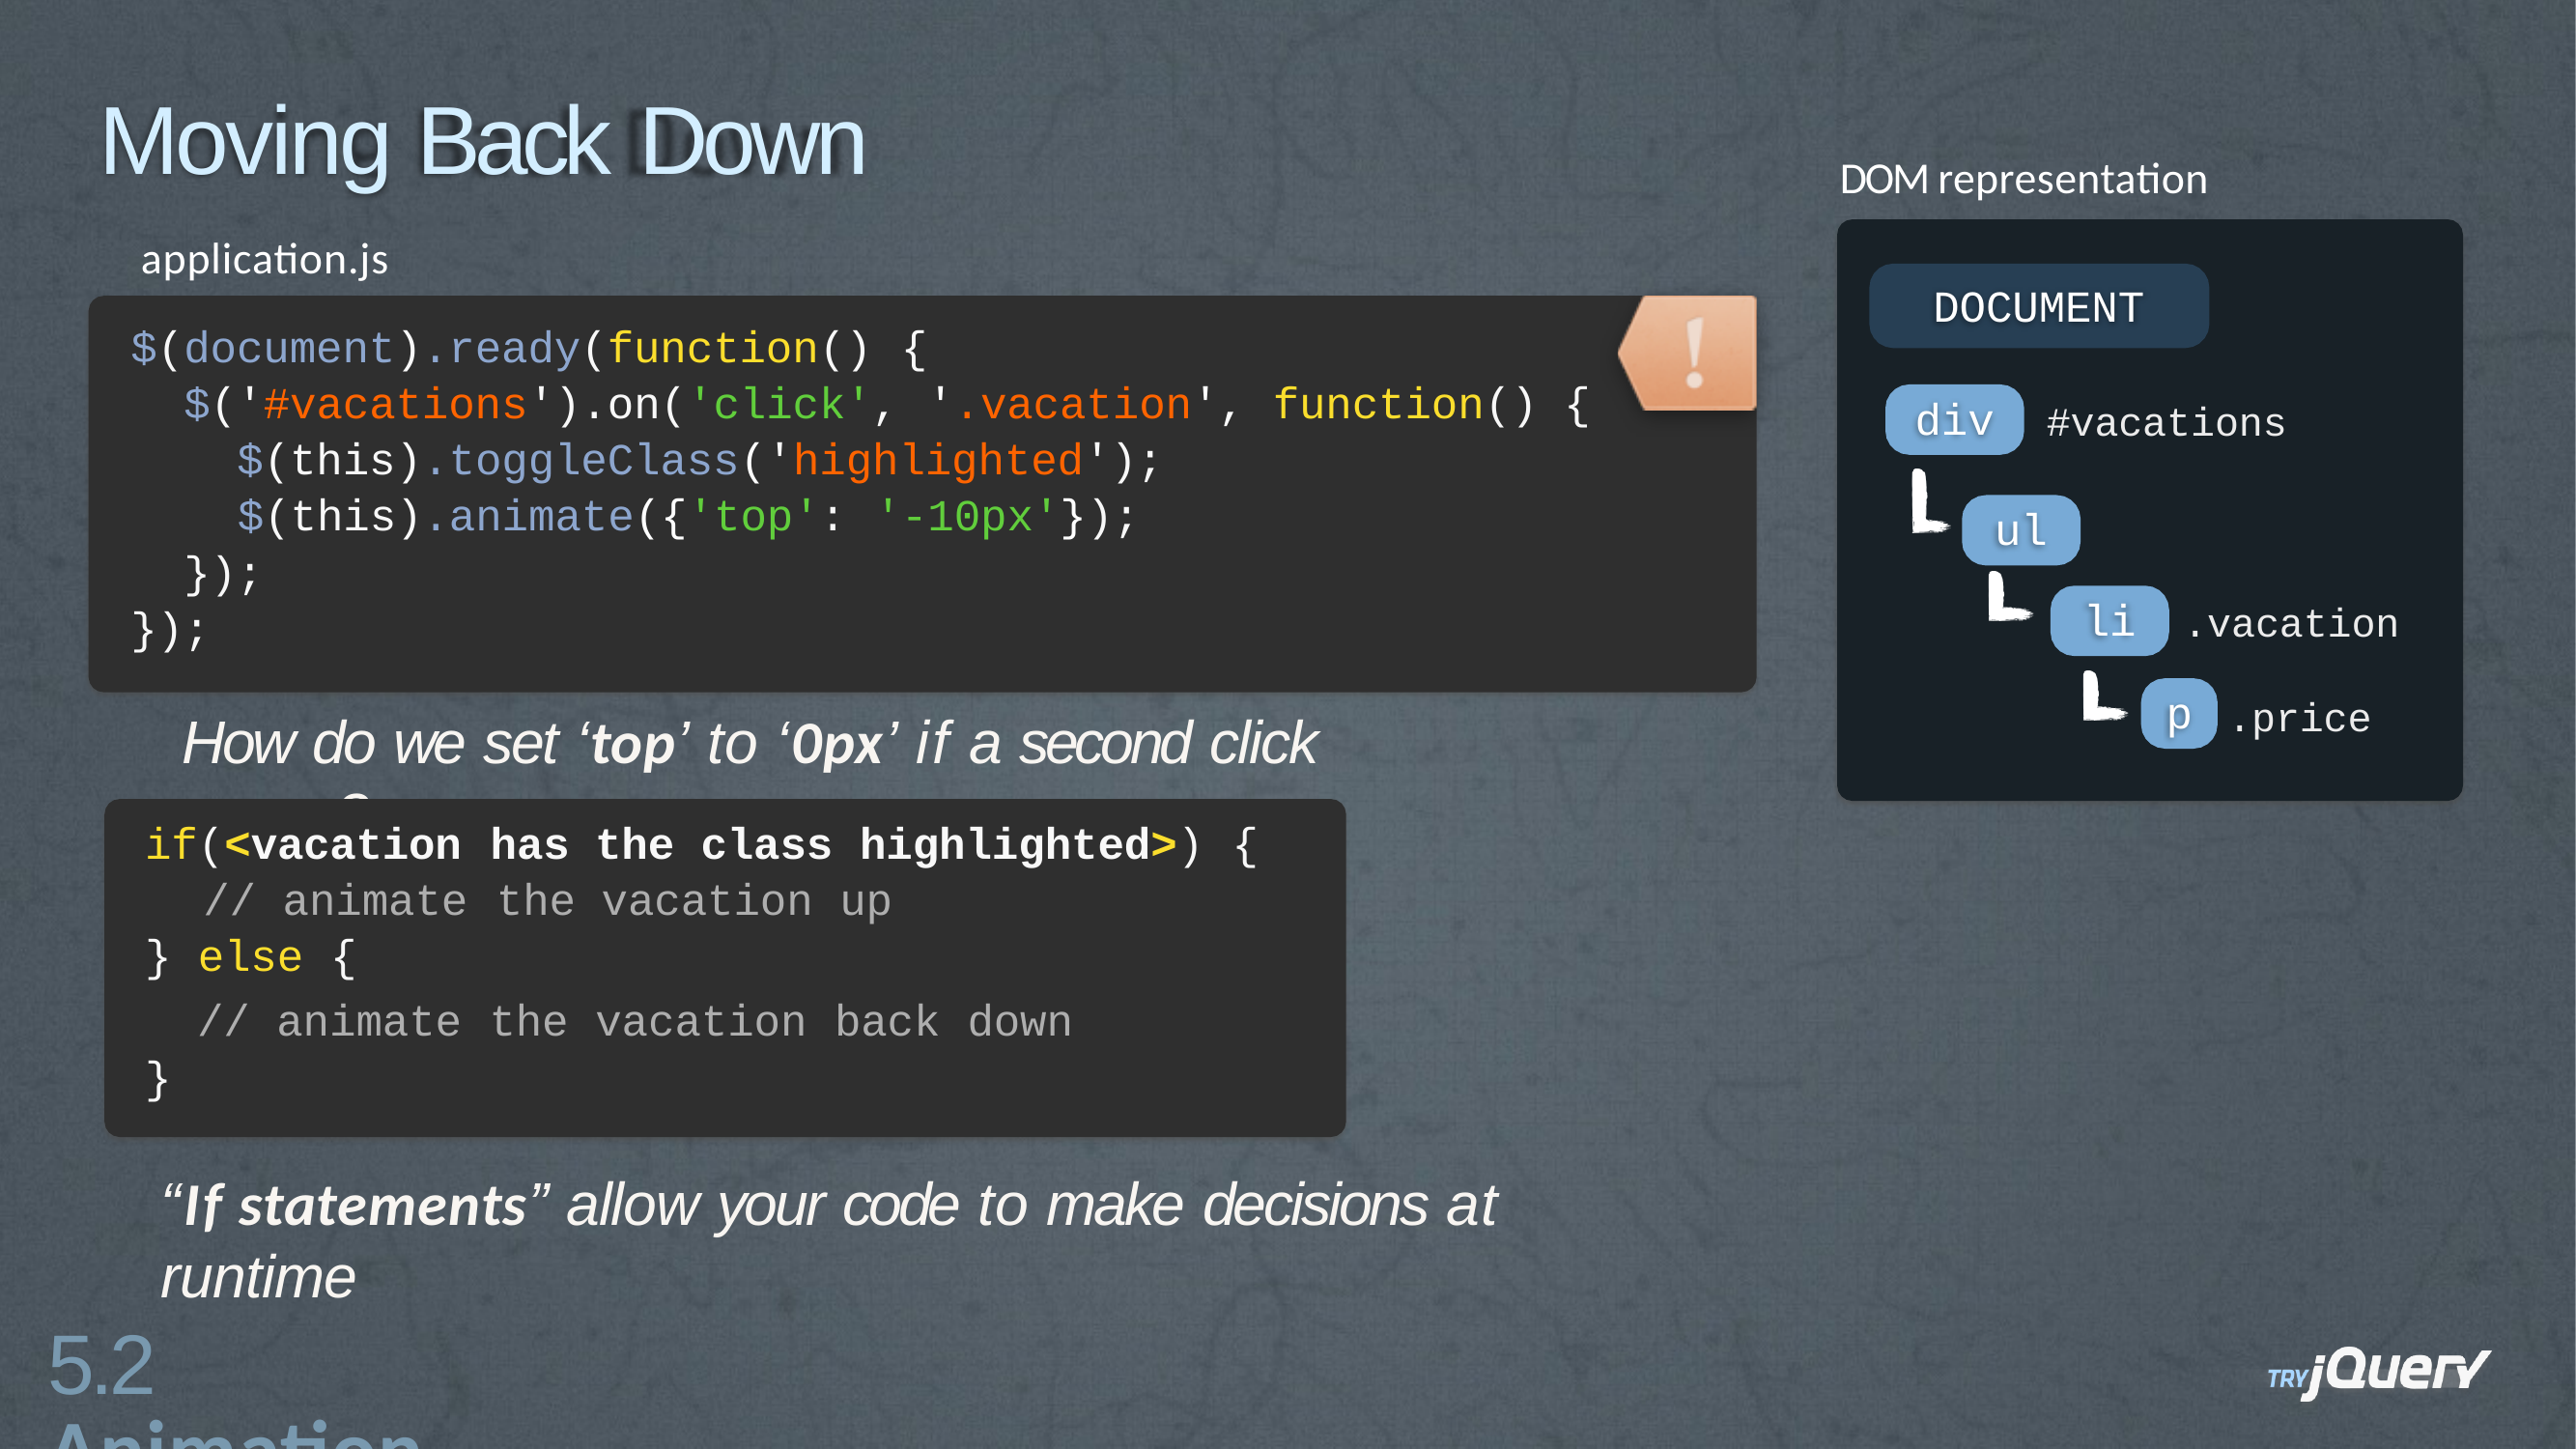

# Moving Back Down

DOM representation

application.js
$(document).ready(function()
$('#vacations').on('click',

DOCUMENT

{
'.vacation',
function() {

div
#vacations

$(this).toggleClass('highlighted');

$(this).animate({'top':
});
});
'-10px'});

ul

li
.vacation

p
.price

How do we set ‘top’ to ‘0px’ if a second click occurs?

| if(<vacation | has | the class highlighted>) | { |
| --- | --- | --- | --- |
| // animate | the | vacation up |  |
| } else { |  |  |  |
// animate
the vacation
back
down
}

“If statements” allow your code to make decisions at runtime
5.2 Animation